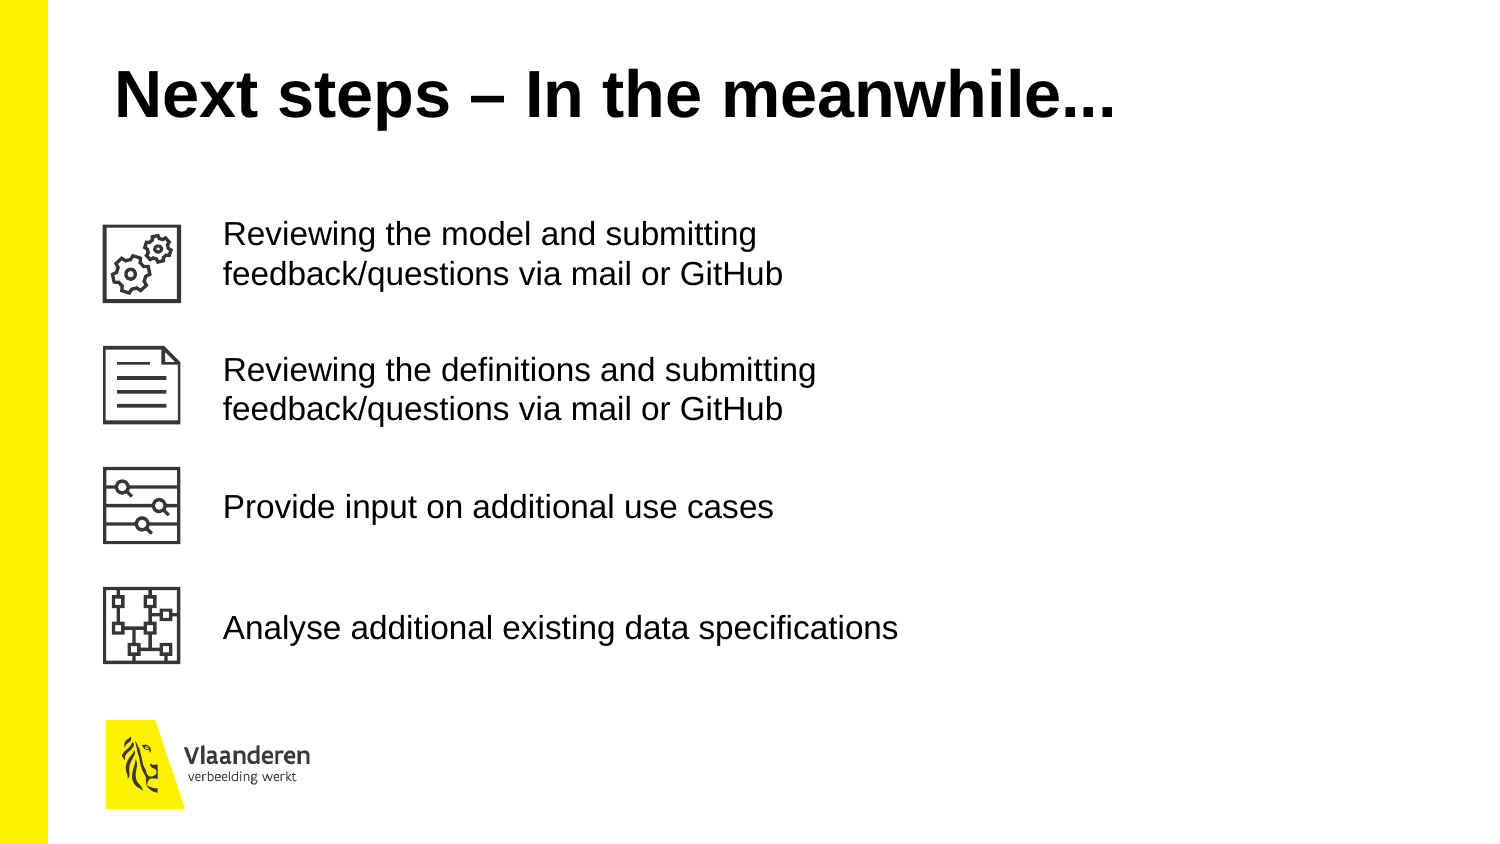

Next steps – In the meanwhile...
Reviewing the model and submitting feedback/questions via mail or GitHub

Reviewing the definitions and submitting feedback/questions via mail or GitHub

Provide input on additional use cases

Analyse additional existing data specifications